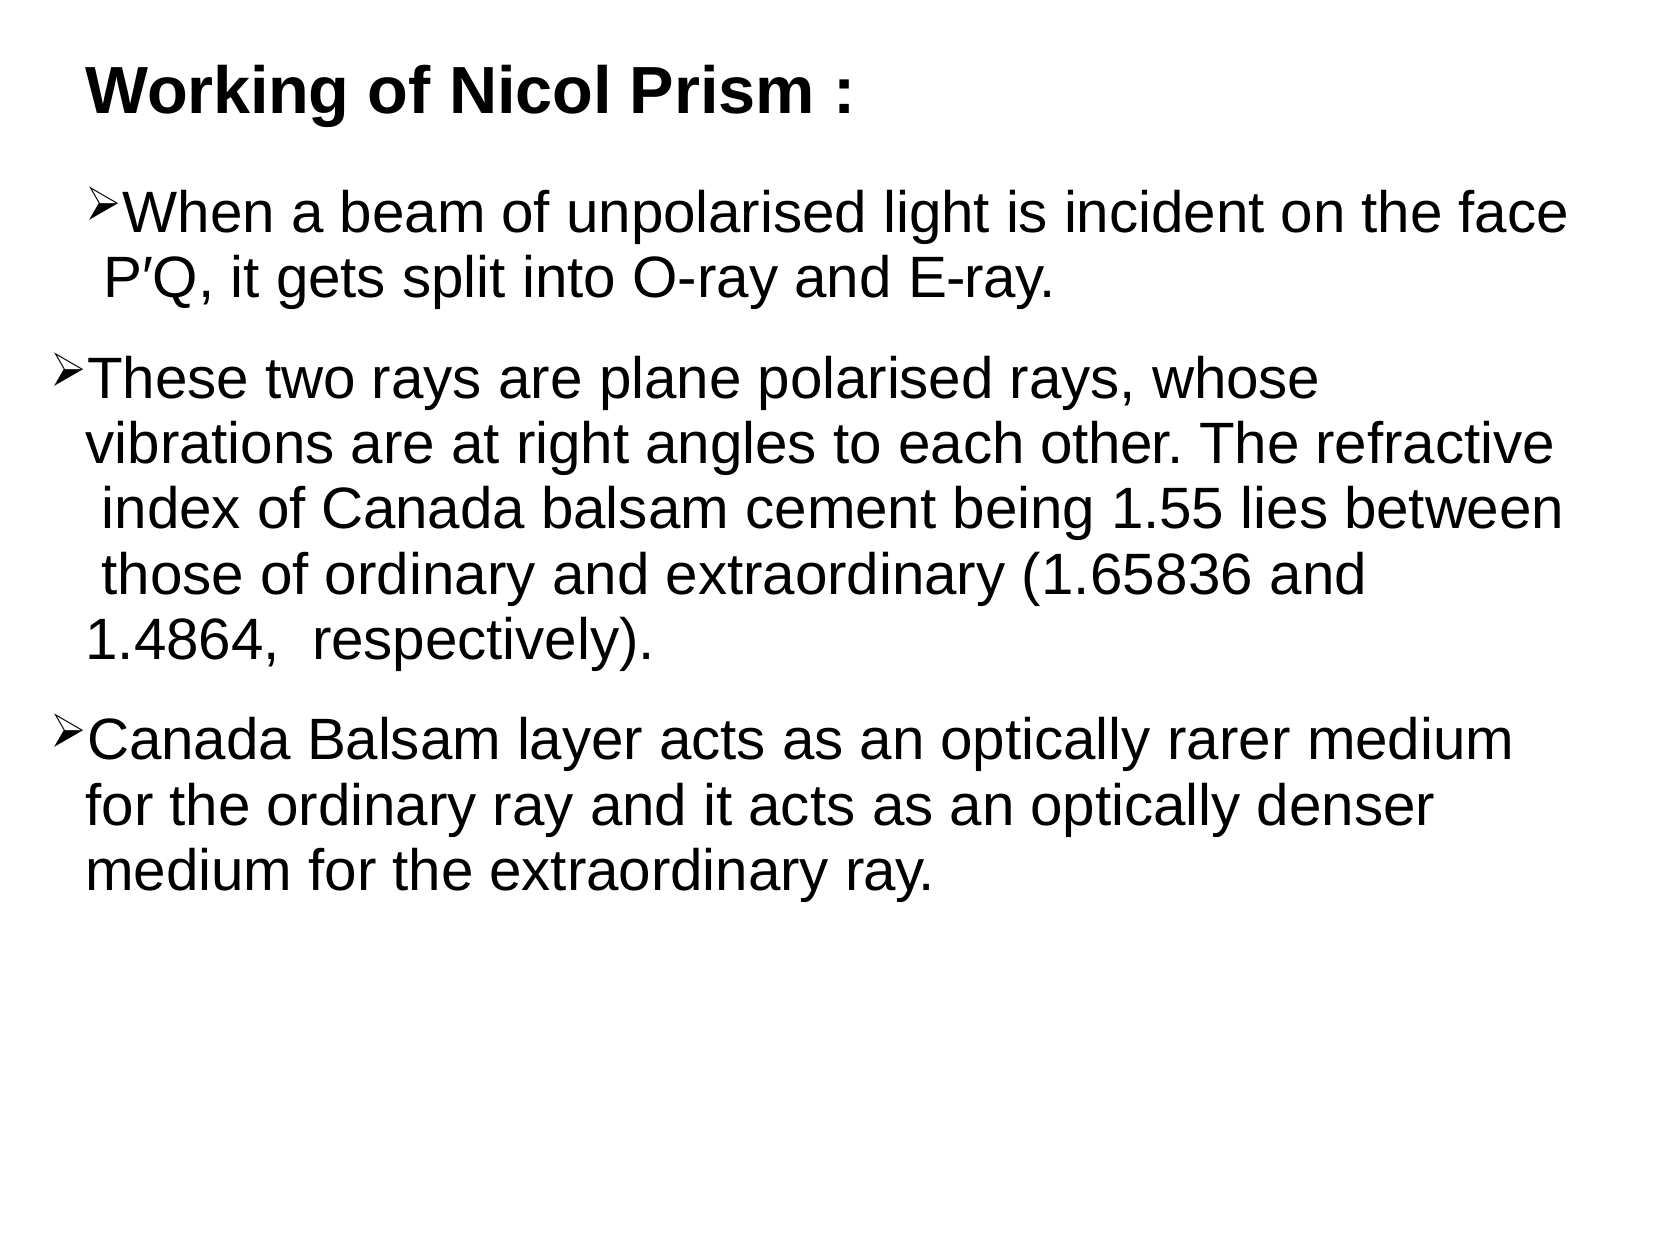

# Working of Nicol Prism :
When a beam of unpolarised light is incident on the face  P′Q, it gets split into O-ray and E-ray.
These two rays are plane polarised rays, whose  vibrations are at right angles to each other. The refractive  index of Canada balsam cement being 1.55 lies between  those of ordinary and extraordinary (1.65836 and 1.4864,  respectively).
Canada Balsam layer acts as an optically rarer medium  for the ordinary ray and it acts as an optically denser  medium for the extraordinary ray.